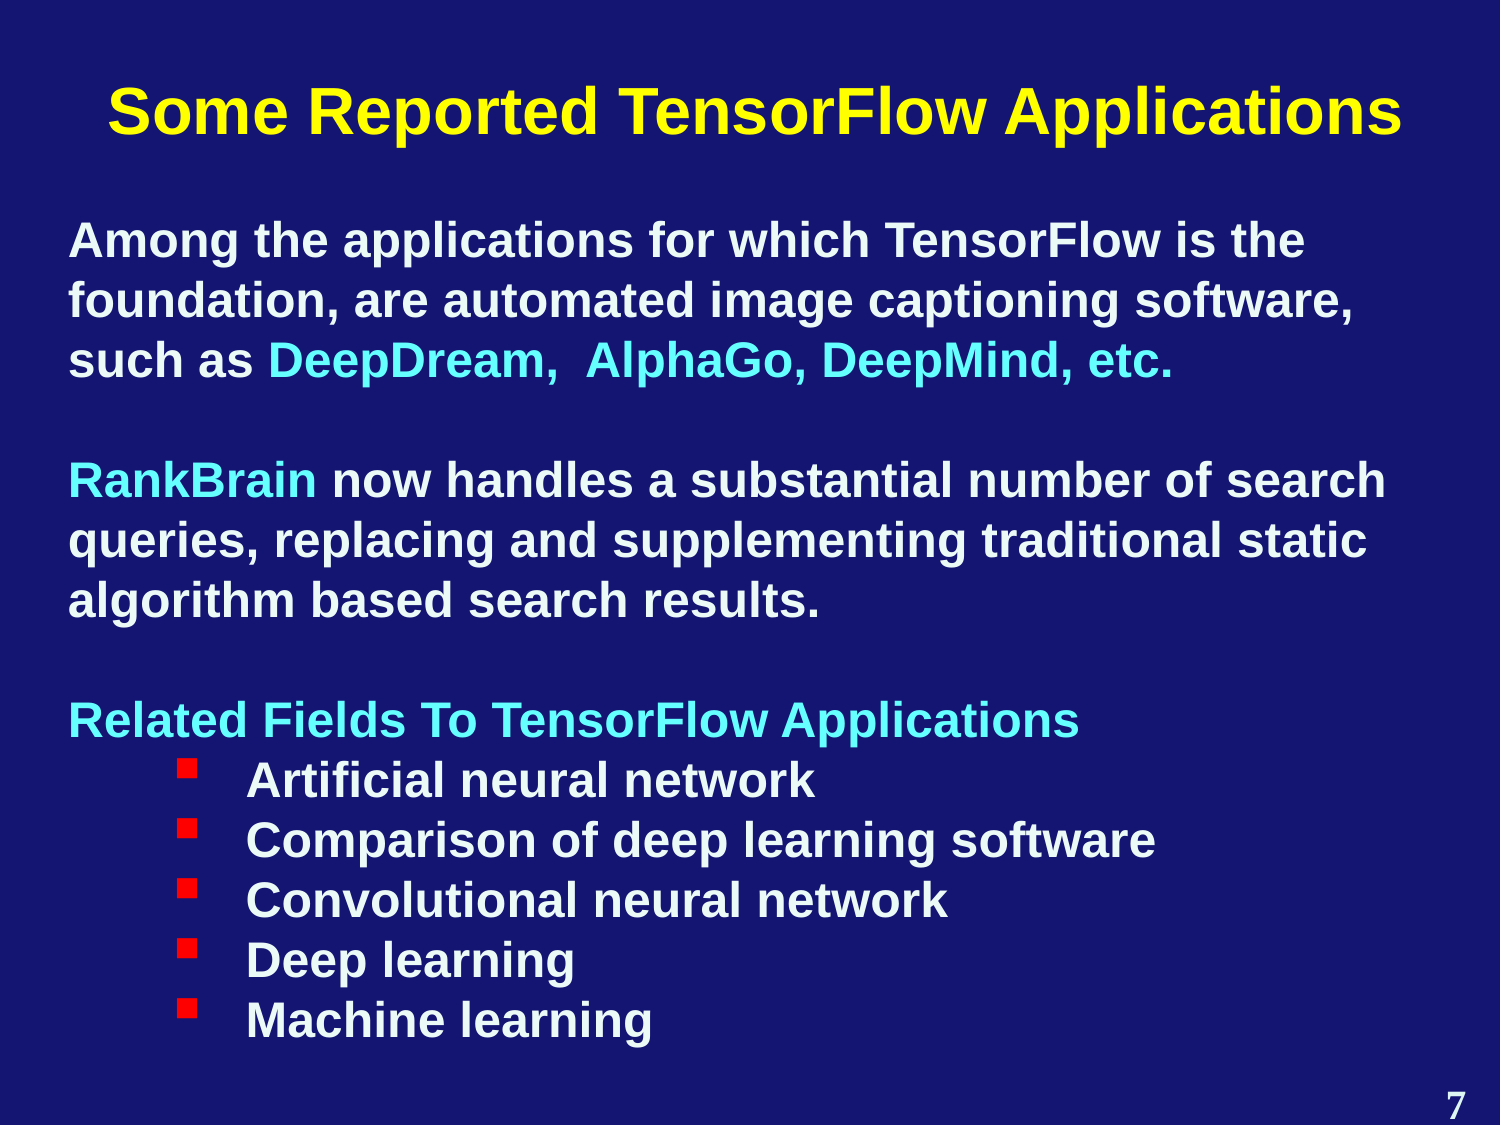

Some Reported TensorFlow Applications

Among the applications for which TensorFlow is the foundation, are automated image captioning software, such as DeepDream,  AlphaGo, DeepMind, etc.

RankBrain now handles a substantial number of search queries, replacing and supplementing traditional static algorithm based search results.

Related Fields To TensorFlow Applications
Artificial neural network
Comparison of deep learning software
Convolutional neural network
Deep learning
Machine learning